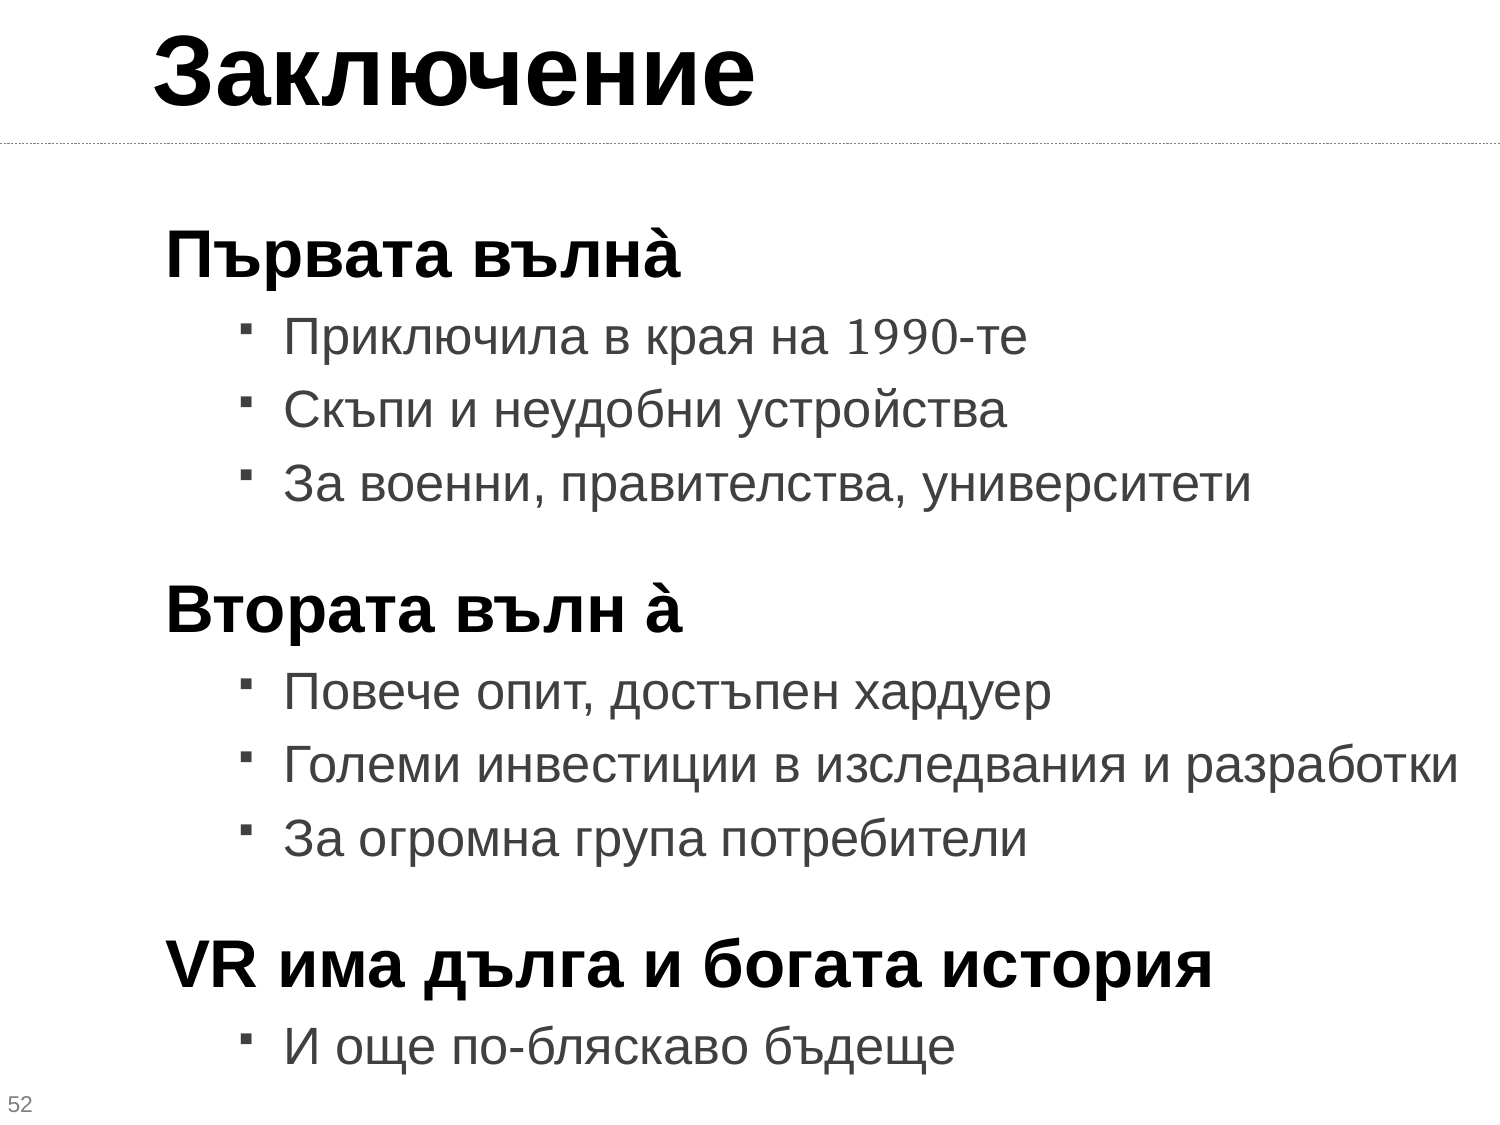

# Заключение
Първата вълнà
Приключила в края на 1990-те
Скъпи и неудобни устройства
За военни, правителства, университети
Втората вълн à
Повече опит, достъпен хардуер
Големи инвестиции в изследвания и разработки
За огромна група потребители
VR има дълга и богата история
И още по-бляскаво бъдеще